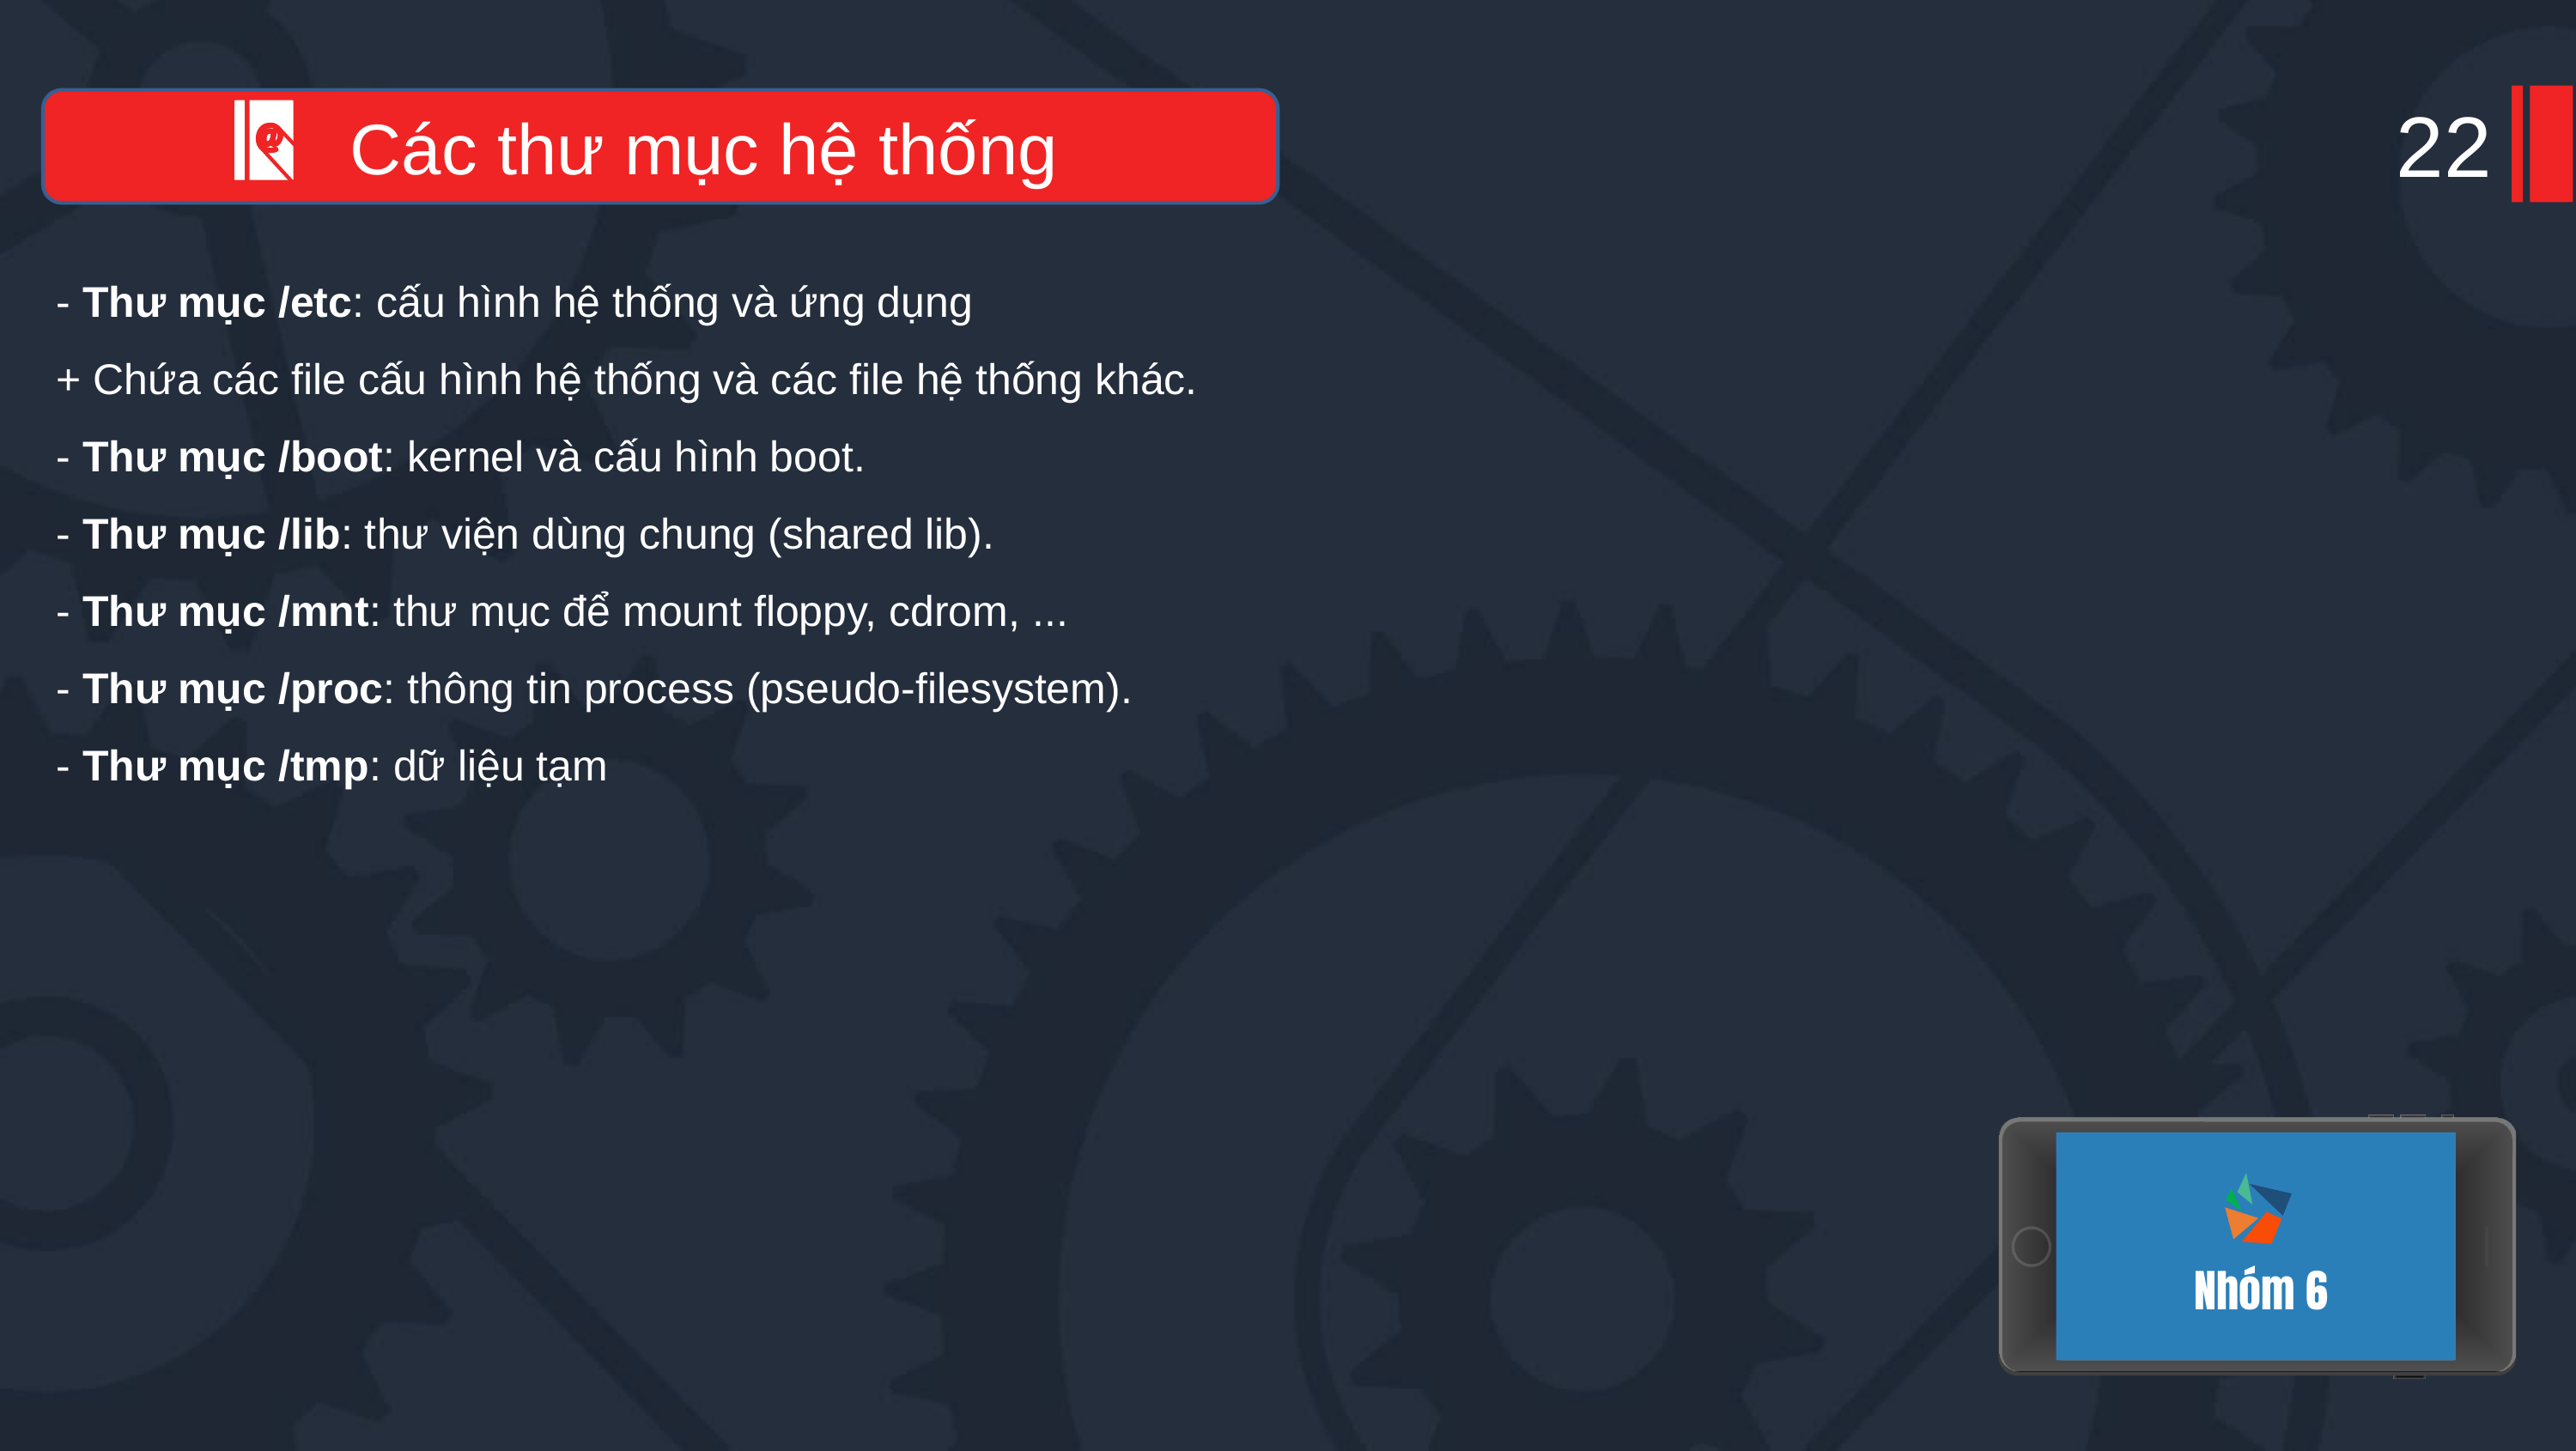

22

Các thư mục hệ thống
- Thư mục /etc: cấu hình hệ thống và ứng dụng
+ Chứa các file cấu hình hệ thống và các file hệ thống khác.
- Thư mục /boot: kernel và cấu hình boot.
- Thư mục /lib: thư viện dùng chung (shared lib).
- Thư mục /mnt: thư mục để mount floppy, cdrom, ...
- Thư mục /proc: thông tin process (pseudo-filesystem).
- Thư mục /tmp: dữ liệu tạm

Nhóm 6